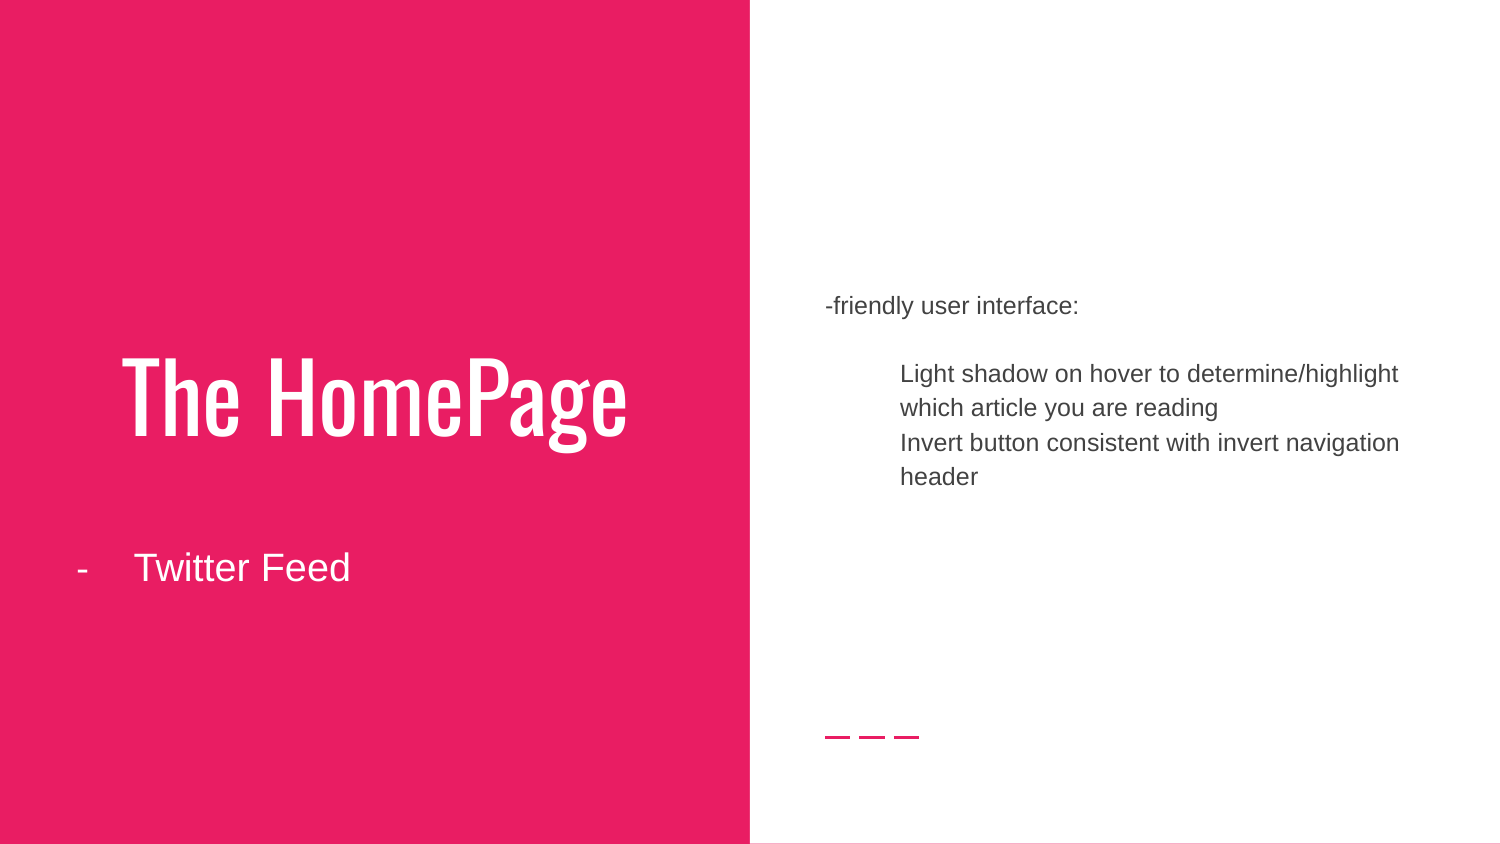

-friendly user interface:
Light shadow on hover to determine/highlight which article you are reading
Invert button consistent with invert navigation header

# The HomePage

Twitter Feed